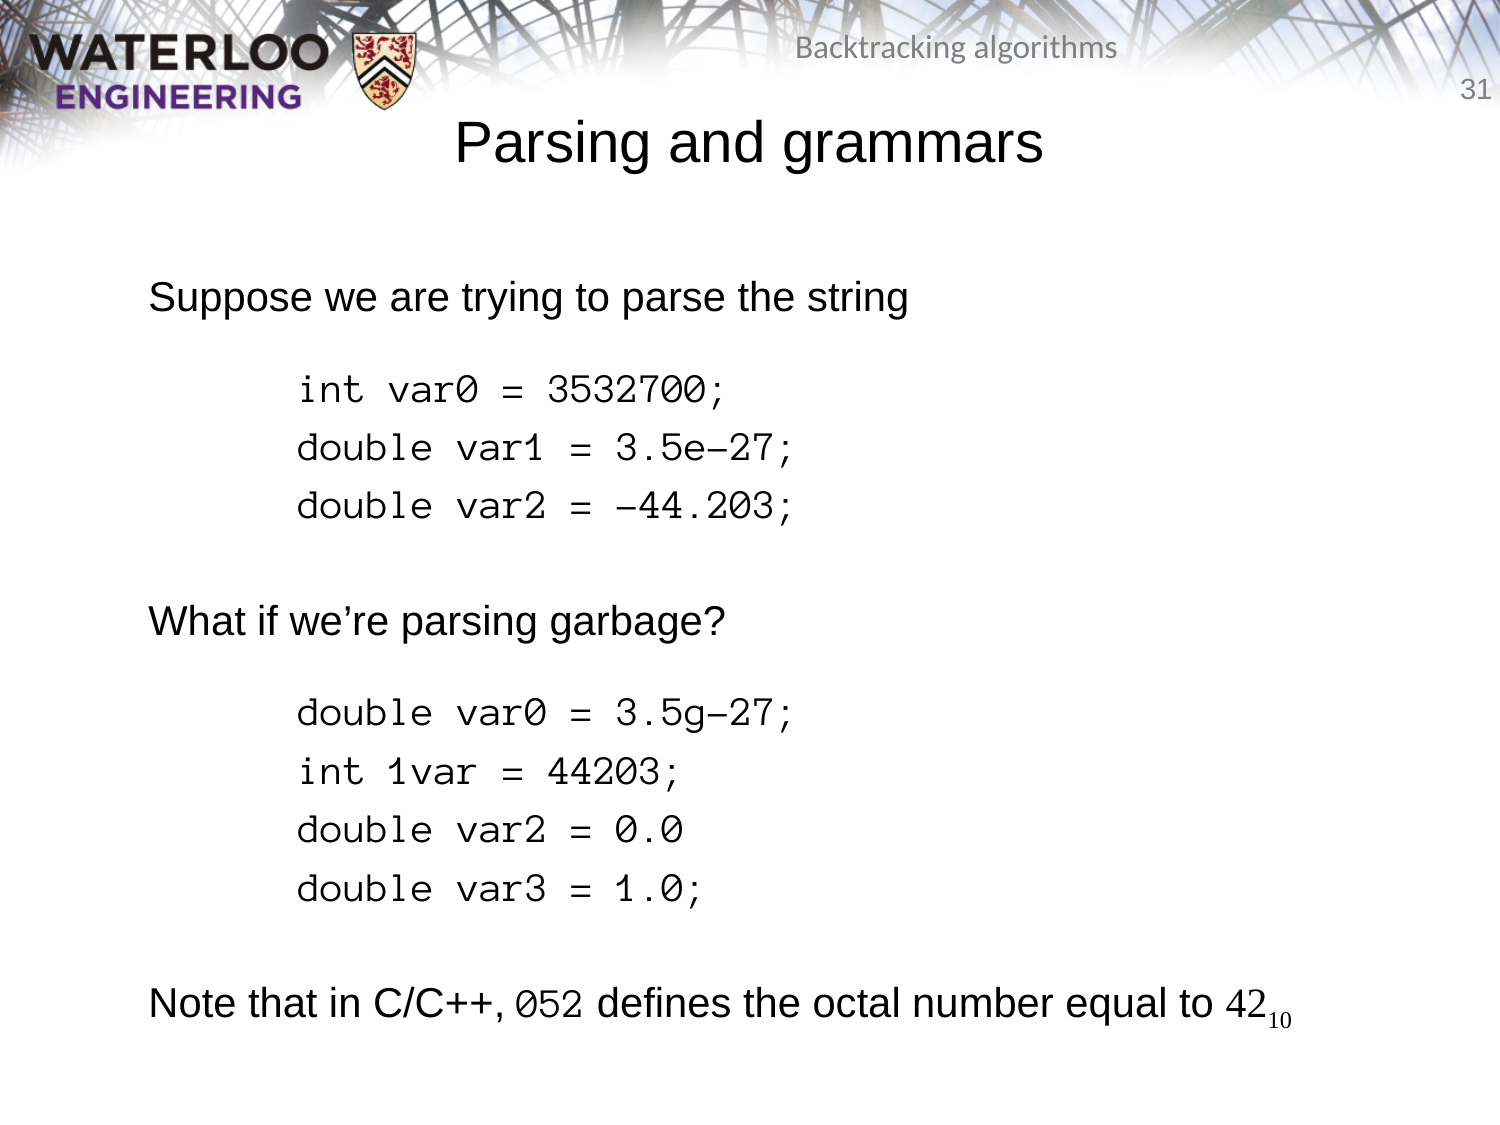

# Parsing and grammars
	Suppose we are trying to parse the string

		int var0 = 3532700;
		double var1 = 3.5e-27;
		double var2 = -44.203;

	What if we’re parsing garbage?

		double var0 = 3.5g-27;
		int 1var = 44203;
		double var2 = 0.0
		double var3 = 1.0;

	Note that in C/C++, 052 defines the octal number equal to 4210